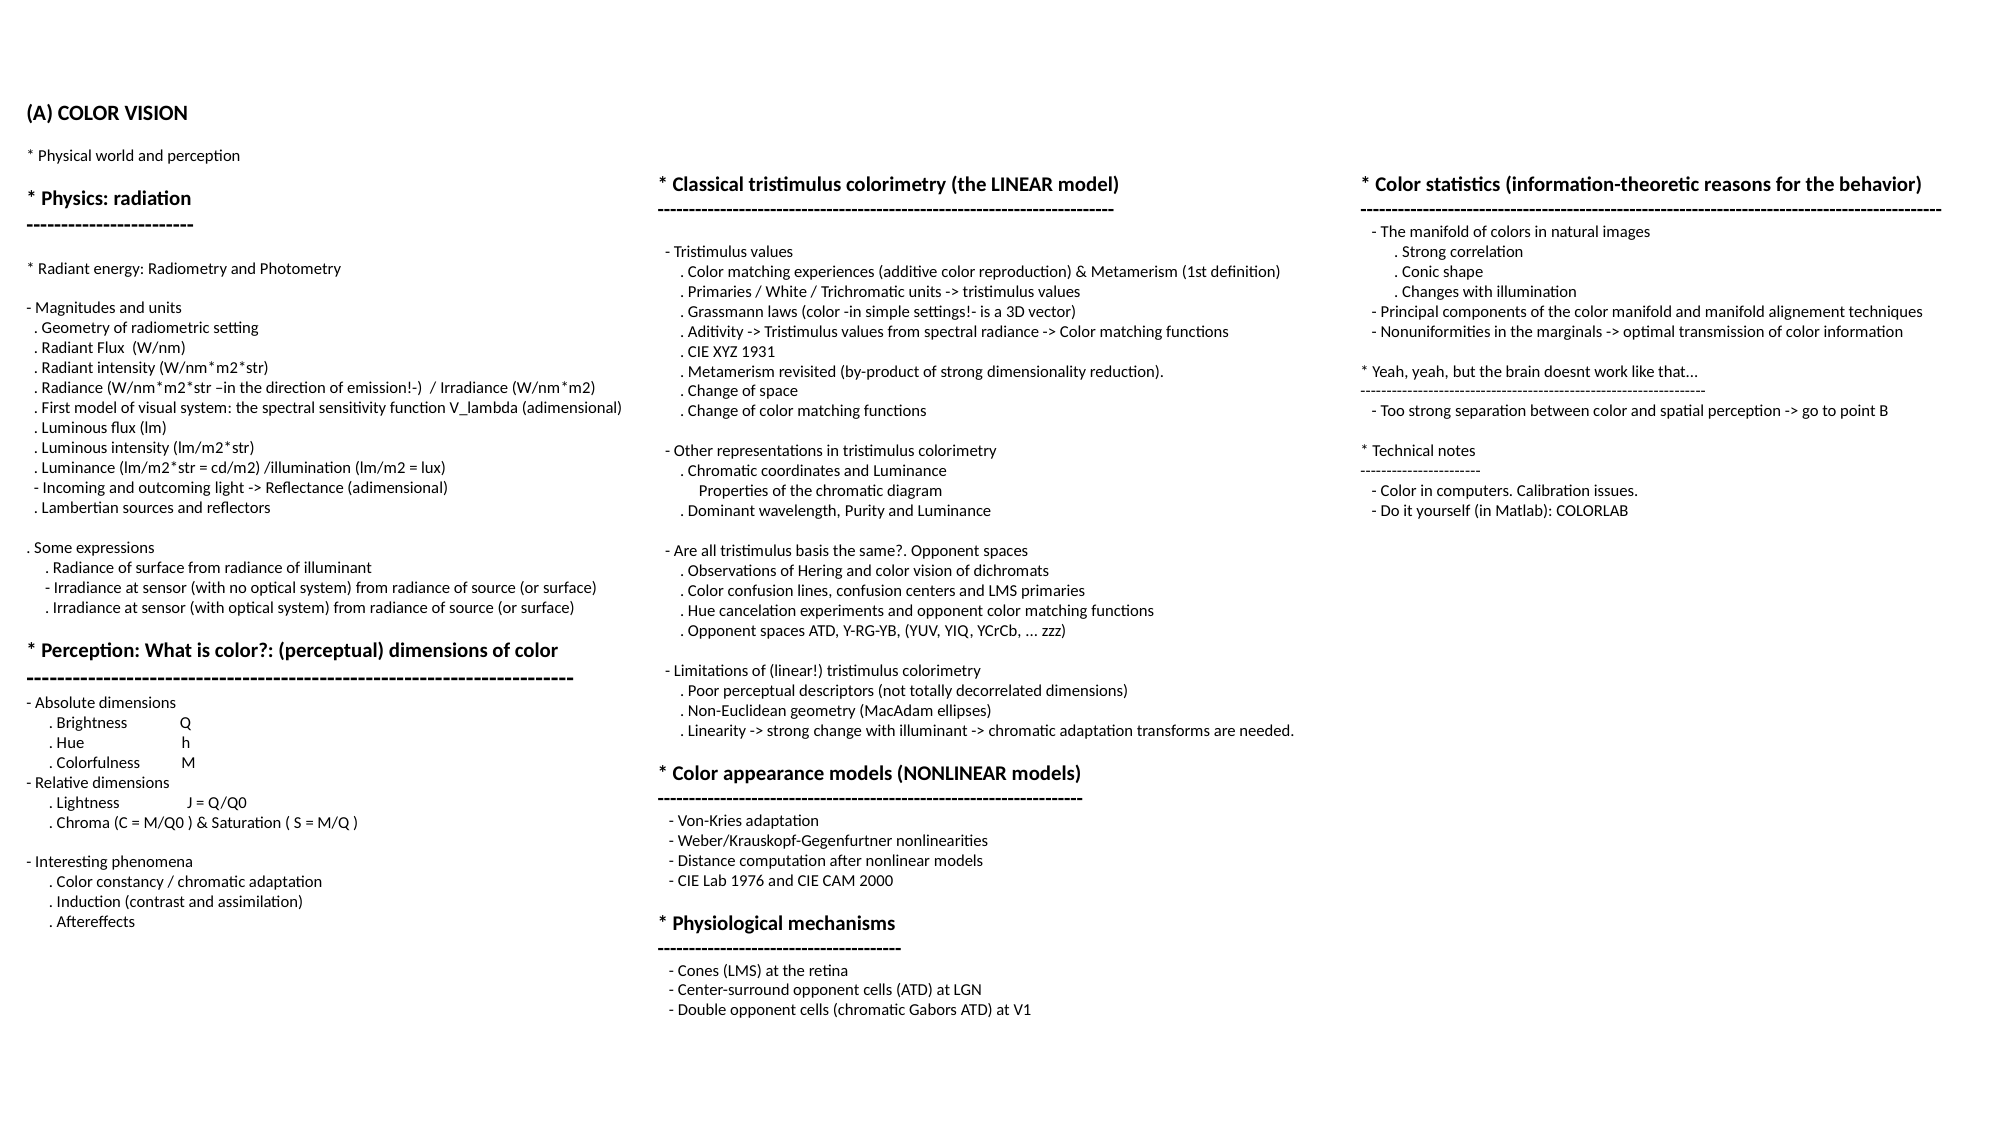

(A) COLOR VISION

* Physical world and perception

* Physics: radiation
------------------------

* Radiant energy: Radiometry and Photometry

- Magnitudes and units
  . Geometry of radiometric setting
  . Radiant Flux  (W/nm)
  . Radiant intensity (W/nm*m2*str)
  . Radiance (W/nm*m2*str –in the direction of emission!-)  / Irradiance (W/nm*m2)
  . First model of visual system: the spectral sensitivity function V_lambda (adimensional)
  . Luminous flux (lm)
  . Luminous intensity (lm/m2*str)
  . Luminance (lm/m2*str = cd/m2) /illumination (lm/m2 = lux)
  - Incoming and outcoming light -> Reflectance (adimensional)
  . Lambertian sources and reflectors

. Some expressions
     . Radiance of surface from radiance of illuminant
     - Irradiance at sensor (with no optical system) from radiance of source (or surface)
     . Irradiance at sensor (with optical system) from radiance of source (or surface)

* Perception: What is color?: (perceptual) dimensions of color
-----------------------------------------------------------------------
- Absolute dimensions
      . Brightness              Q
      . Hue                          h
      . Colorfulness           M
- Relative dimensions
      . Lightness                  J = Q/Q0
      . Chroma (C = M/Q0 ) & Saturation ( S = M/Q )

- Interesting phenomena
      . Color constancy / chromatic adaptation
      . Induction (contrast and assimilation)
      . Aftereffects

* Classical tristimulus colorimetry (the LINEAR model)
-------------------------------------------------------------------------

  - Tristimulus values
      . Color matching experiences (additive color reproduction) & Metamerism (1st definition)
      . Primaries / White / Trichromatic units -> tristimulus values
      . Grassmann laws (color -in simple settings!- is a 3D vector)
      . Aditivity -> Tristimulus values from spectral radiance -> Color matching functions
      . CIE XYZ 1931
      . Metamerism revisited (by-product of strong dimensionality reduction).
      . Change of space
      . Change of color matching functions

  - Other representations in tristimulus colorimetry
      . Chromatic coordinates and Luminance
           Properties of the chromatic diagram
      . Dominant wavelength, Purity and Luminance

  - Are all tristimulus basis the same?. Opponent spaces
      . Observations of Hering and color vision of dichromats
      . Color confusion lines, confusion centers and LMS primaries
      . Hue cancelation experiments and opponent color matching functions
      . Opponent spaces ATD, Y-RG-YB, (YUV, YIQ, YCrCb, ... zzz)

  - Limitations of (linear!) tristimulus colorimetry
      . Poor perceptual descriptors (not totally decorrelated dimensions)
      . Non-Euclidean geometry (MacAdam ellipses)
      . Linearity -> strong change with illuminant -> chromatic adaptation transforms are needed.

* Color appearance models (NONLINEAR models)
--------------------------------------------------------------------
   - Von-Kries adaptation
   - Weber/Krauskopf-Gegenfurtner nonlinearities
   - Distance computation after nonlinear models
   - CIE Lab 1976 and CIE CAM 2000

* Physiological mechanisms
---------------------------------------
   - Cones (LMS) at the retina
   - Center-surround opponent cells (ATD) at LGN
   - Double opponent cells (chromatic Gabors ATD) at V1

* Color statistics (information-theoretic reasons for the behavior)
---------------------------------------------------------------------------------------------
   - The manifold of colors in natural images
         . Strong correlation
         . Conic shape
         . Changes with illumination
   - Principal components of the color manifold and manifold alignement techniques
   - Nonuniformities in the marginals -> optimal transmission of color information

* Yeah, yeah, but the brain doesnt work like that...
------------------------------------------------------------------
   - Too strong separation between color and spatial perception -> go to point B

* Technical notes
-----------------------
   - Color in computers. Calibration issues.
   - Do it yourself (in Matlab): COLORLAB